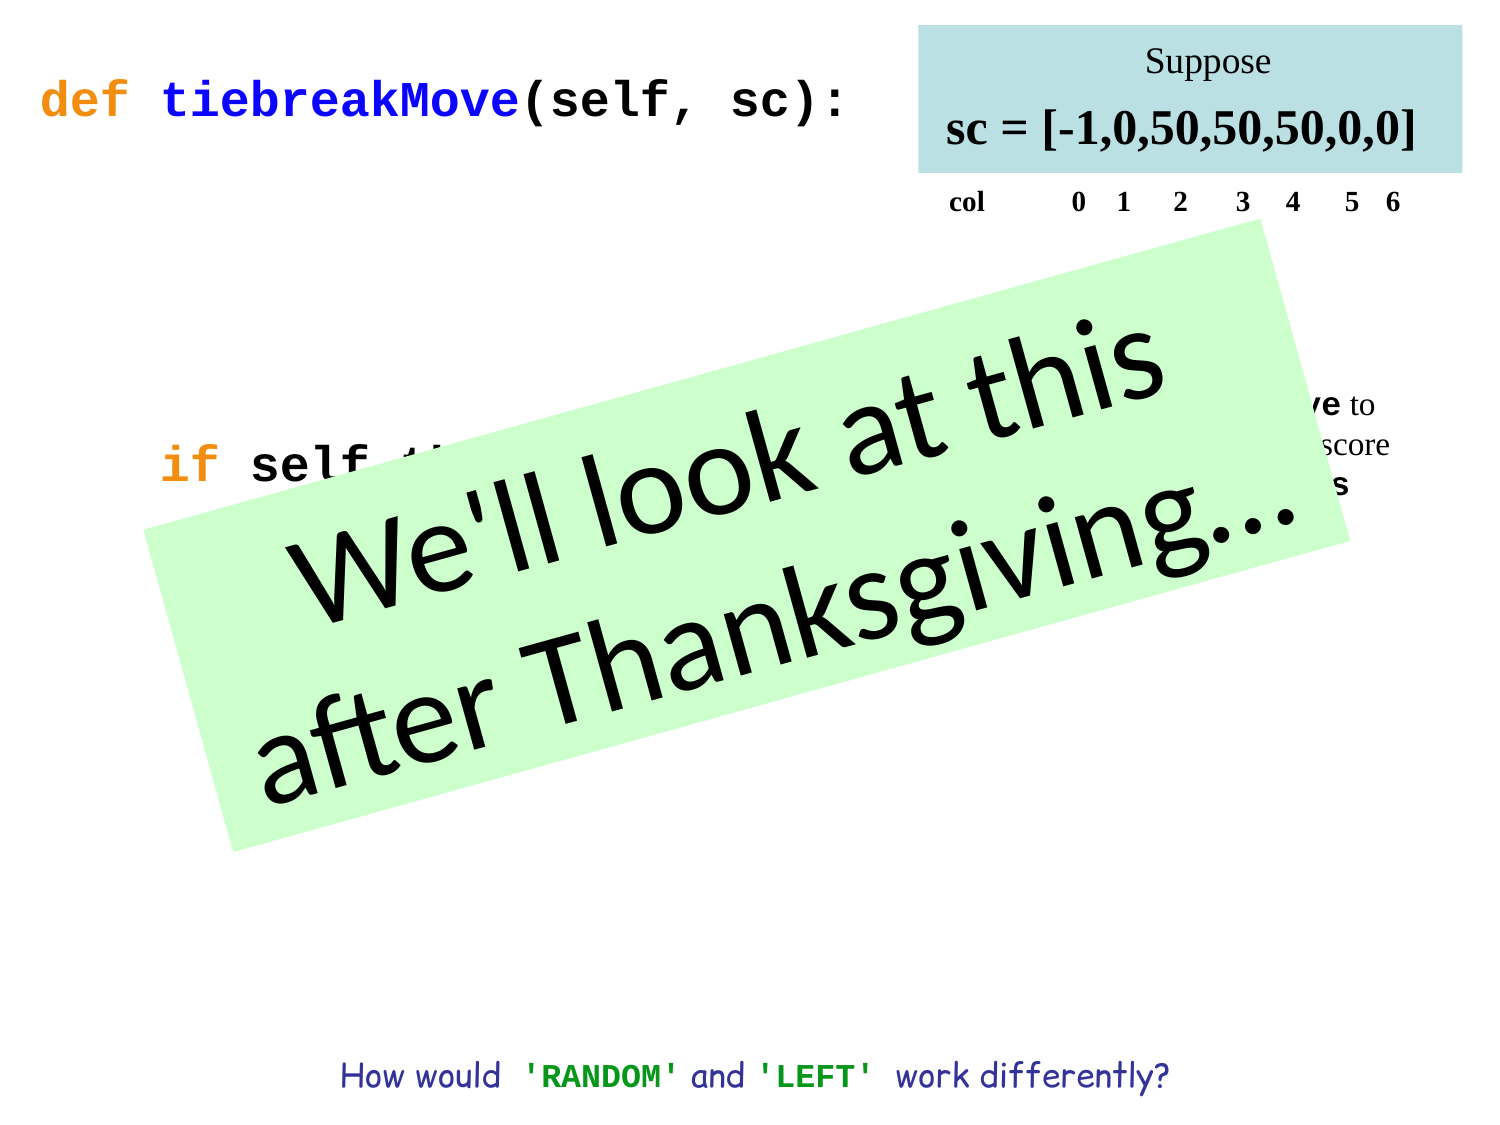

Suppose
def tiebreakMove(self, sc):

    if self.tbt == 'LEFT':
sc = [-1,0,50,50,50,0,0]
0
1
2
3
4
5
6
col
We'll look at this after Thanksgiving…
Write tiebreakMove to return the leftmost best score inside the list scores

How would  'RANDOM' and 'LEFT' work differently?